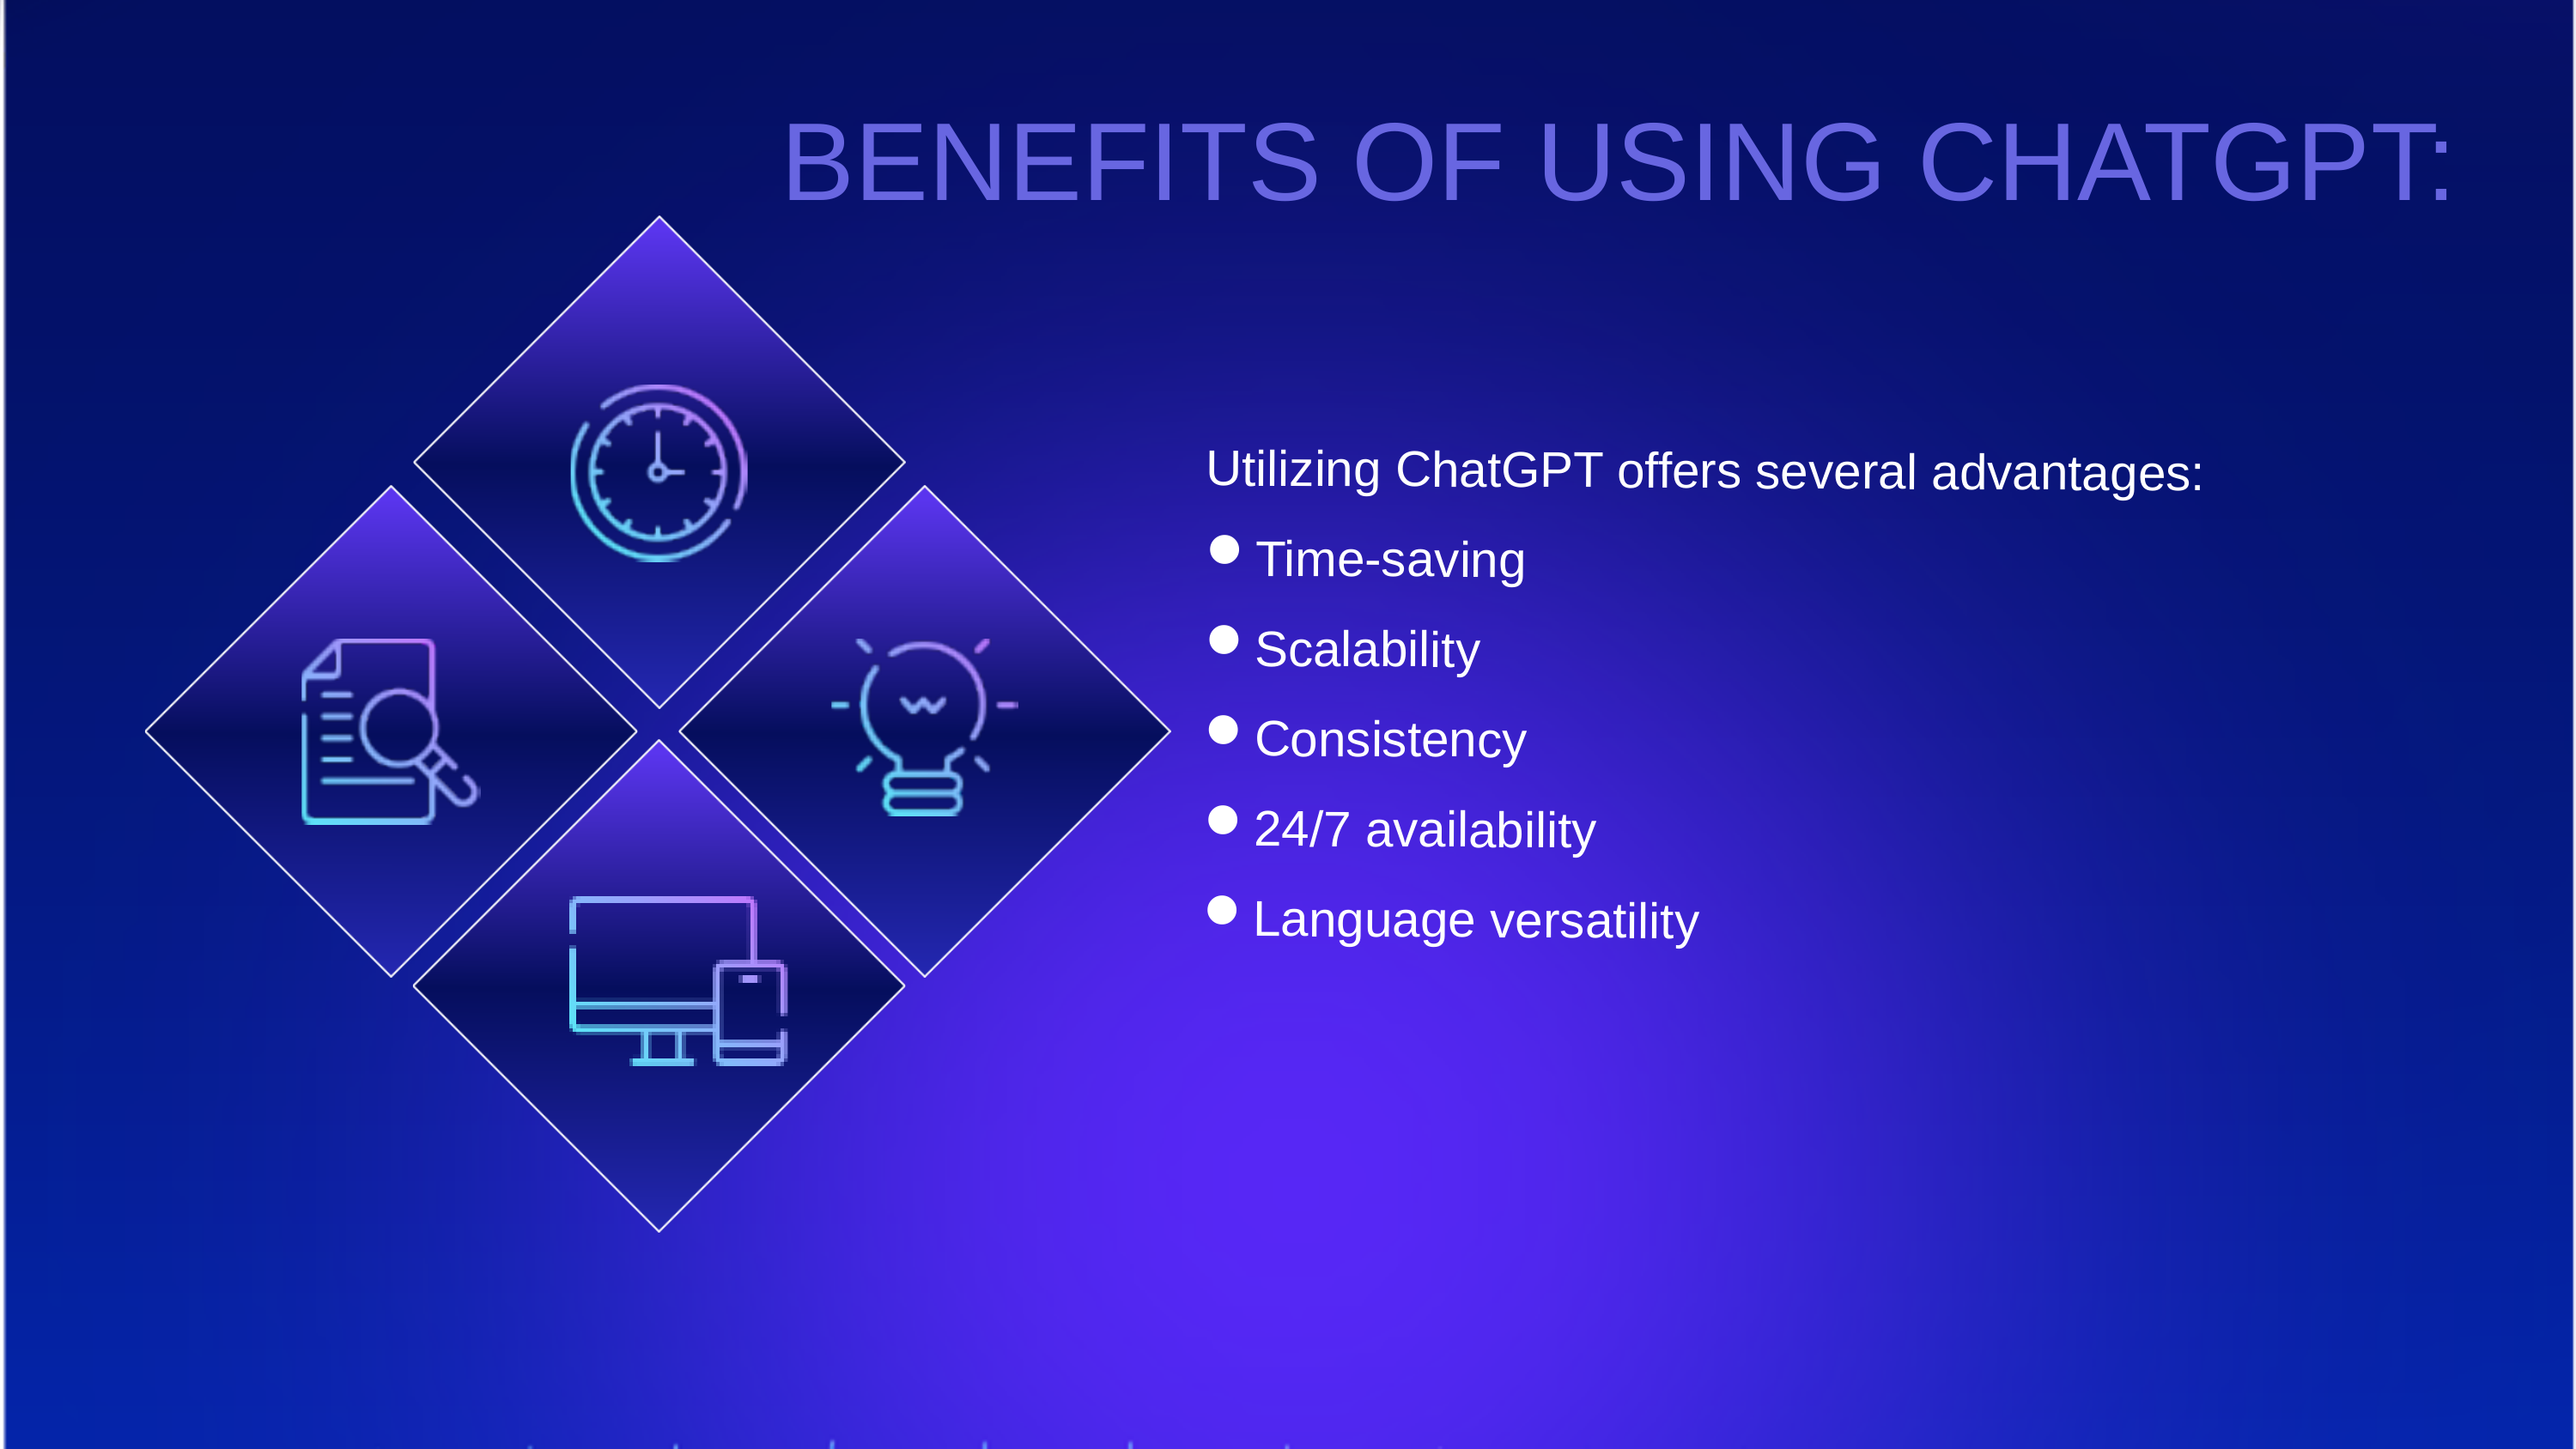

BENEFITS OF USING CHATGPT:

Utilizing ChatGPT offers several advantages:
Time-saving
Scalability
Consistency
24/7 availability
Language versatility